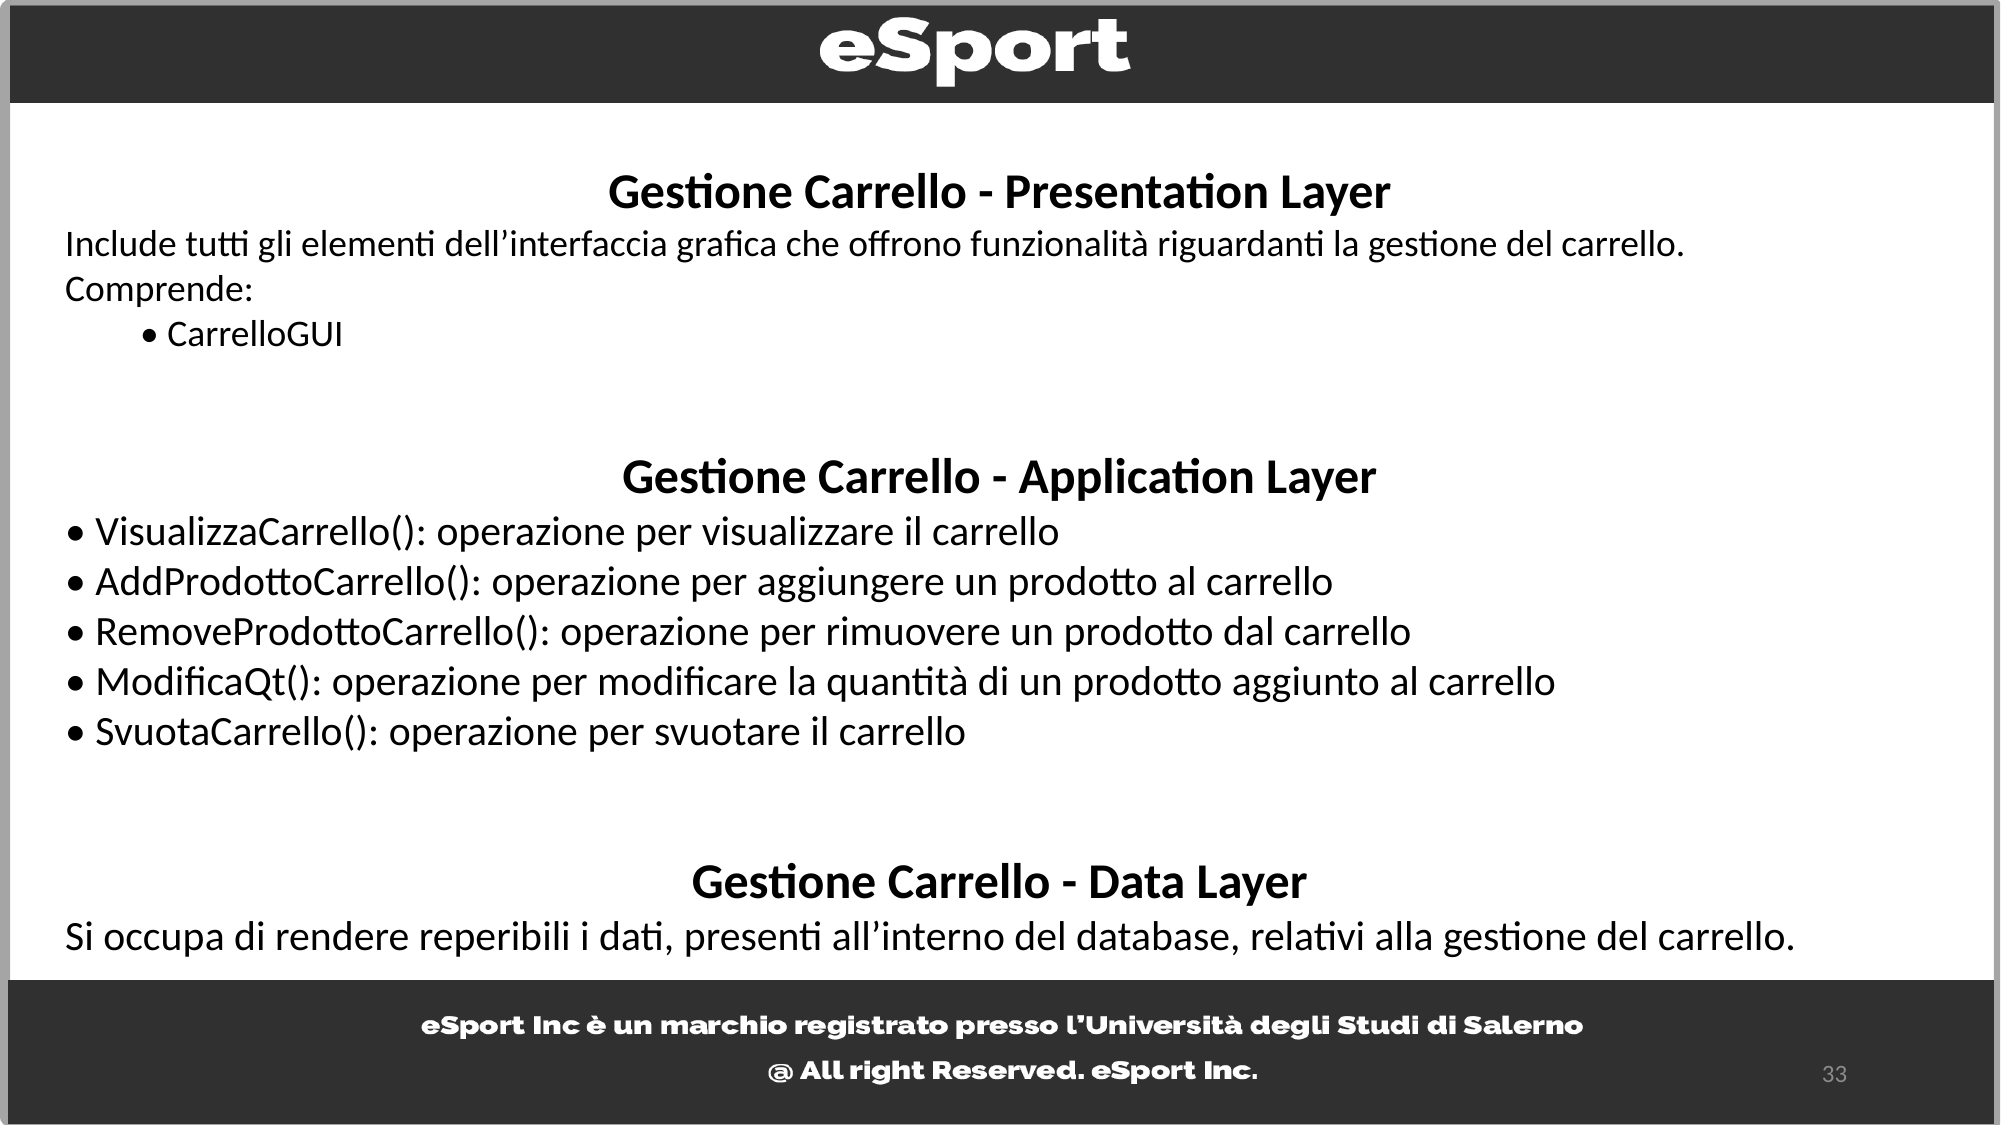

Gestione Carrello - Presentation Layer
Include tutti gli elementi dell’interfaccia grafica che offrono funzionalità riguardanti la gestione del carrello.
Comprende:
• CarrelloGUI

Gestione Carrello - Application Layer
• VisualizzaCarrello(): operazione per visualizzare il carrello
• AddProdottoCarrello(): operazione per aggiungere un prodotto al carrello
• RemoveProdottoCarrello(): operazione per rimuovere un prodotto dal carrello
• ModificaQt(): operazione per modificare la quantità di un prodotto aggiunto al carrello
• SvuotaCarrello(): operazione per svuotare il carrello

Gestione Carrello - Data Layer
Si occupa di rendere reperibili i dati, presenti all’interno del database, relativi alla gestione del carrello.
33